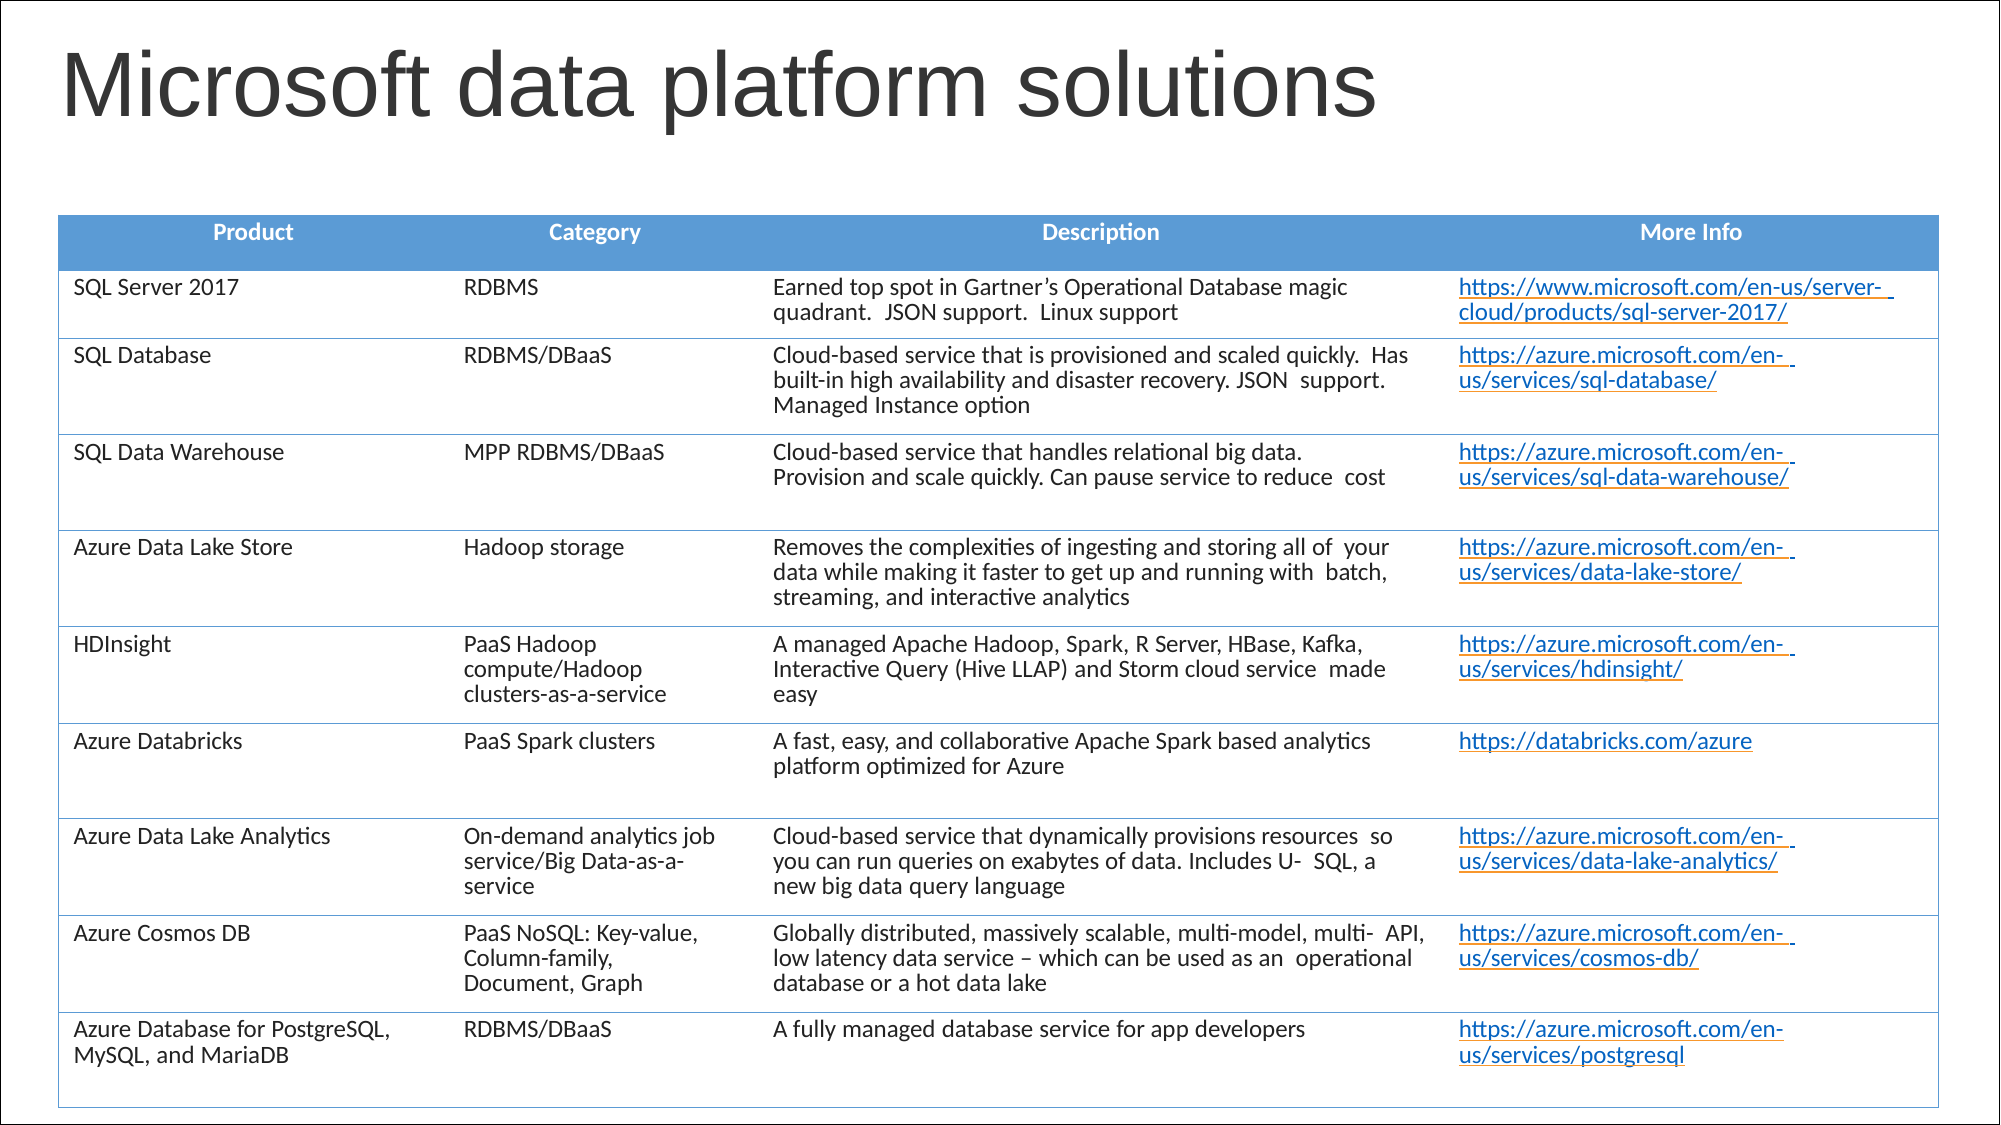

# Microsoft data platform solutions
| Product | Category | Description | More Info |
| --- | --- | --- | --- |
| SQL Server 2017 | RDBMS | Earned top spot in Gartner’s Operational Database magic quadrant. JSON support. Linux support | https://www.microsoft.com/en-us/server- cloud/products/sql-server-2017/ |
| SQL Database | RDBMS/DBaaS | Cloud-based service that is provisioned and scaled quickly. Has built-in high availability and disaster recovery. JSON support. Managed Instance option | https://azure.microsoft.com/en- us/services/sql-database/ |
| SQL Data Warehouse | MPP RDBMS/DBaaS | Cloud-based service that handles relational big data. Provision and scale quickly. Can pause service to reduce cost | https://azure.microsoft.com/en- us/services/sql-data-warehouse/ |
| Azure Data Lake Store | Hadoop storage | Removes the complexities of ingesting and storing all of your data while making it faster to get up and running with batch, streaming, and interactive analytics | https://azure.microsoft.com/en- us/services/data-lake-store/ |
| HDInsight | PaaS Hadoop compute/Hadoop clusters-as-a-service | A managed Apache Hadoop, Spark, R Server, HBase, Kafka, Interactive Query (Hive LLAP) and Storm cloud service made easy | https://azure.microsoft.com/en- us/services/hdinsight/ |
| Azure Databricks | PaaS Spark clusters | A fast, easy, and collaborative Apache Spark based analytics platform optimized for Azure | https://databricks.com/azure |
| Azure Data Lake Analytics | On-demand analytics job service/Big Data-as-a- service | Cloud-based service that dynamically provisions resources so you can run queries on exabytes of data. Includes U- SQL, a new big data query language | https://azure.microsoft.com/en- us/services/data-lake-analytics/ |
| Azure Cosmos DB | PaaS NoSQL: Key-value, Column-family, Document, Graph | Globally distributed, massively scalable, multi-model, multi- API, low latency data service – which can be used as an operational database or a hot data lake | https://azure.microsoft.com/en- us/services/cosmos-db/ |
| Azure Database for PostgreSQL, MySQL, and MariaDB | RDBMS/DBaaS | A fully managed database service for app developers | https://azure.microsoft.com/en- us/services/postgresql |